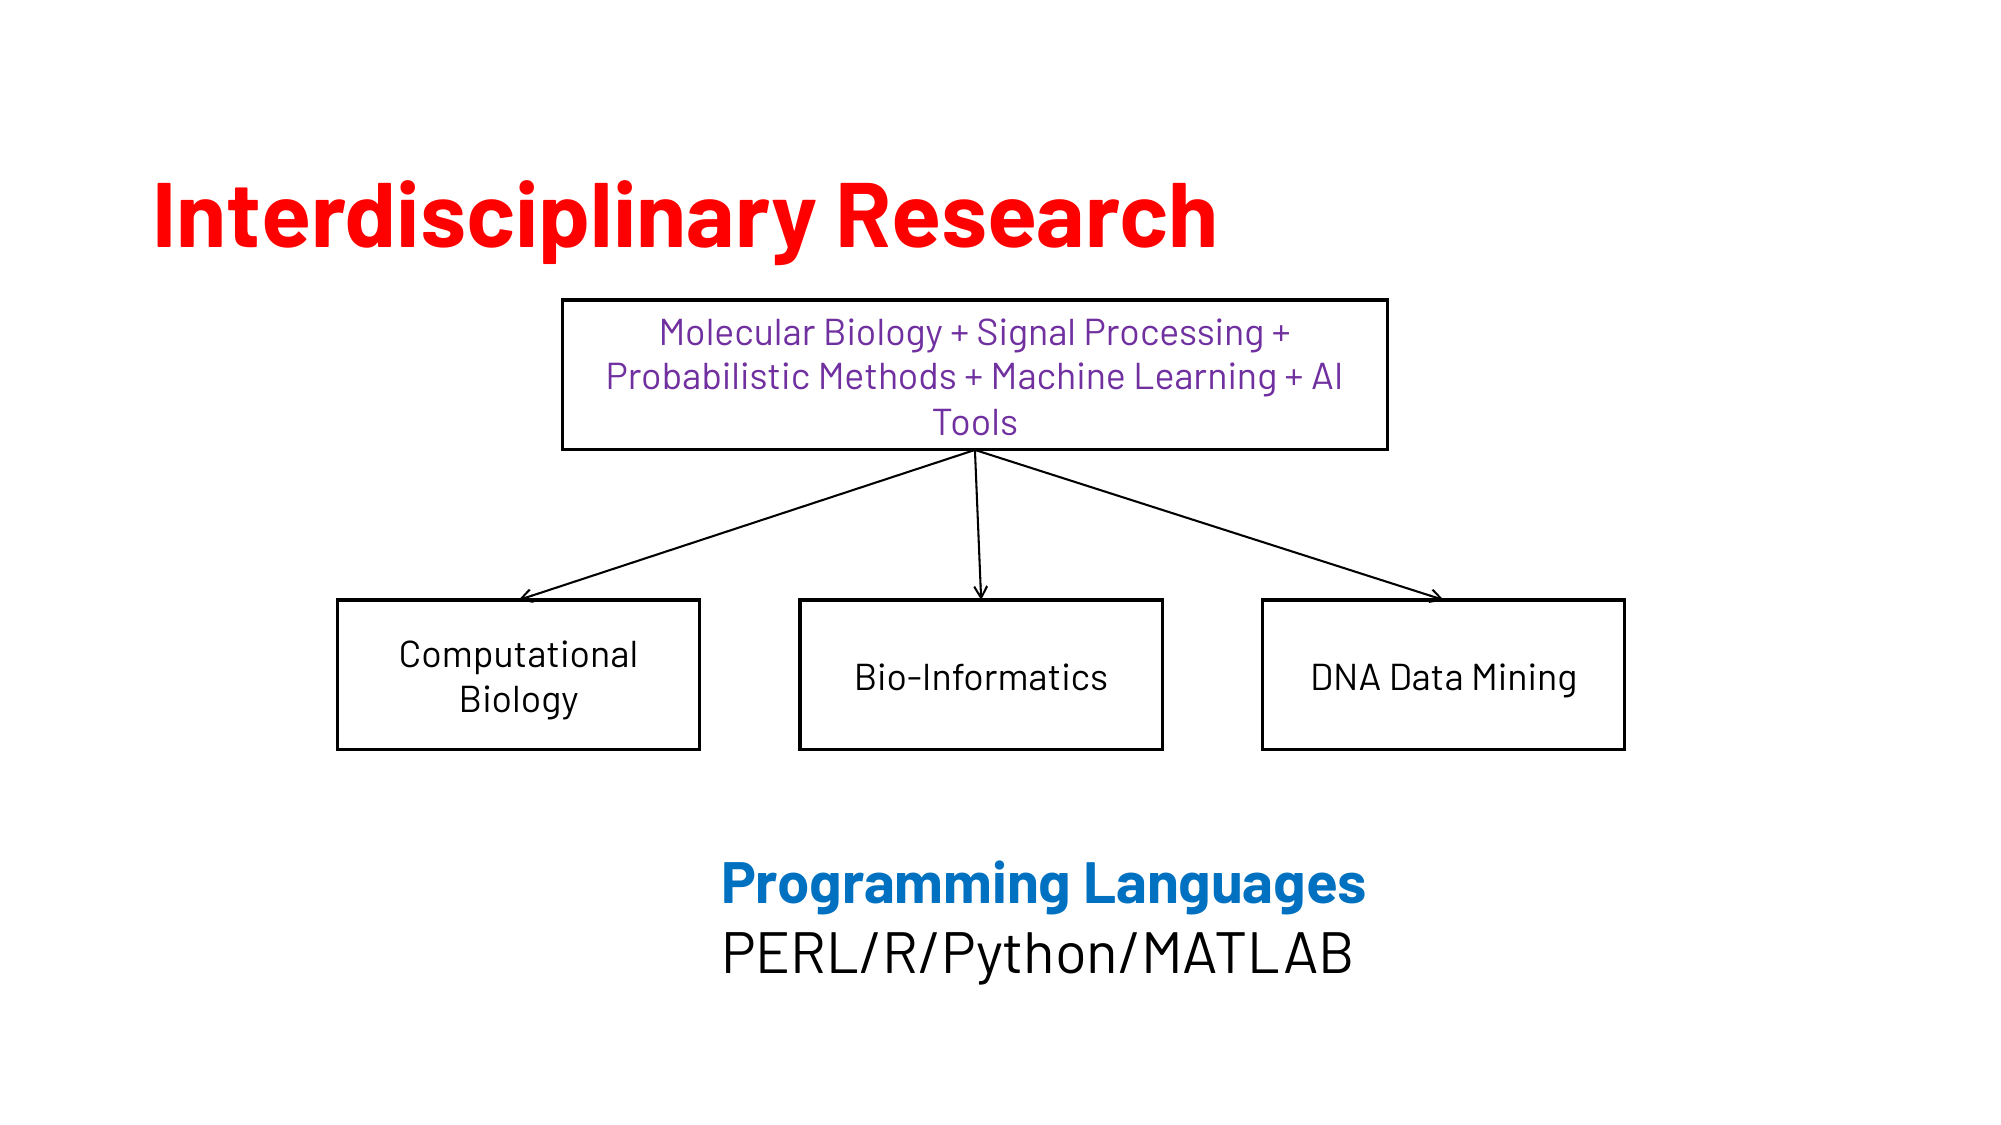

# Interdisciplinary Research
Molecular Biology + Signal Processing + Probabilistic Methods + Machine Learning + AI Tools
Computational Biology
Bio-Informatics
DNA Data Mining
Programming Languages
PERL/R/Python/MATLAB